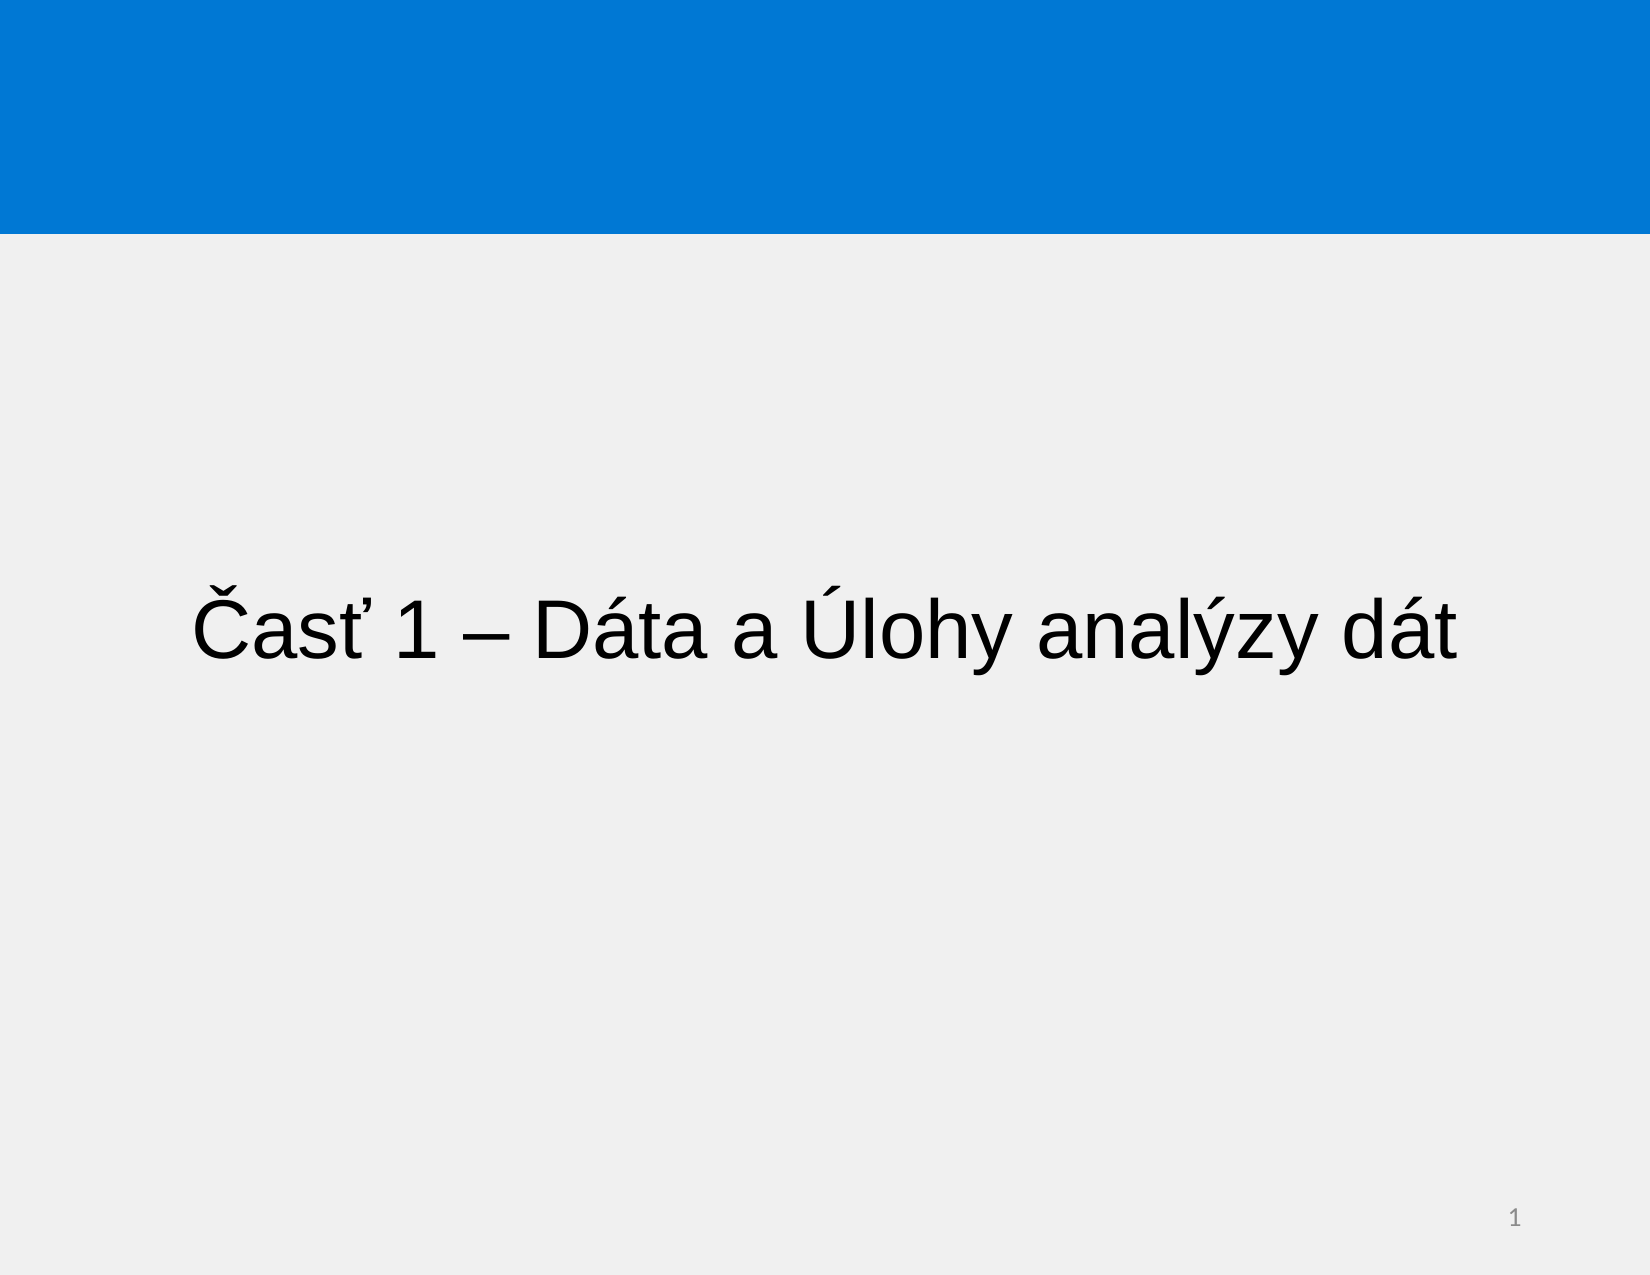

Časť 1 – Dáta a Úlohy analýzy dát
1